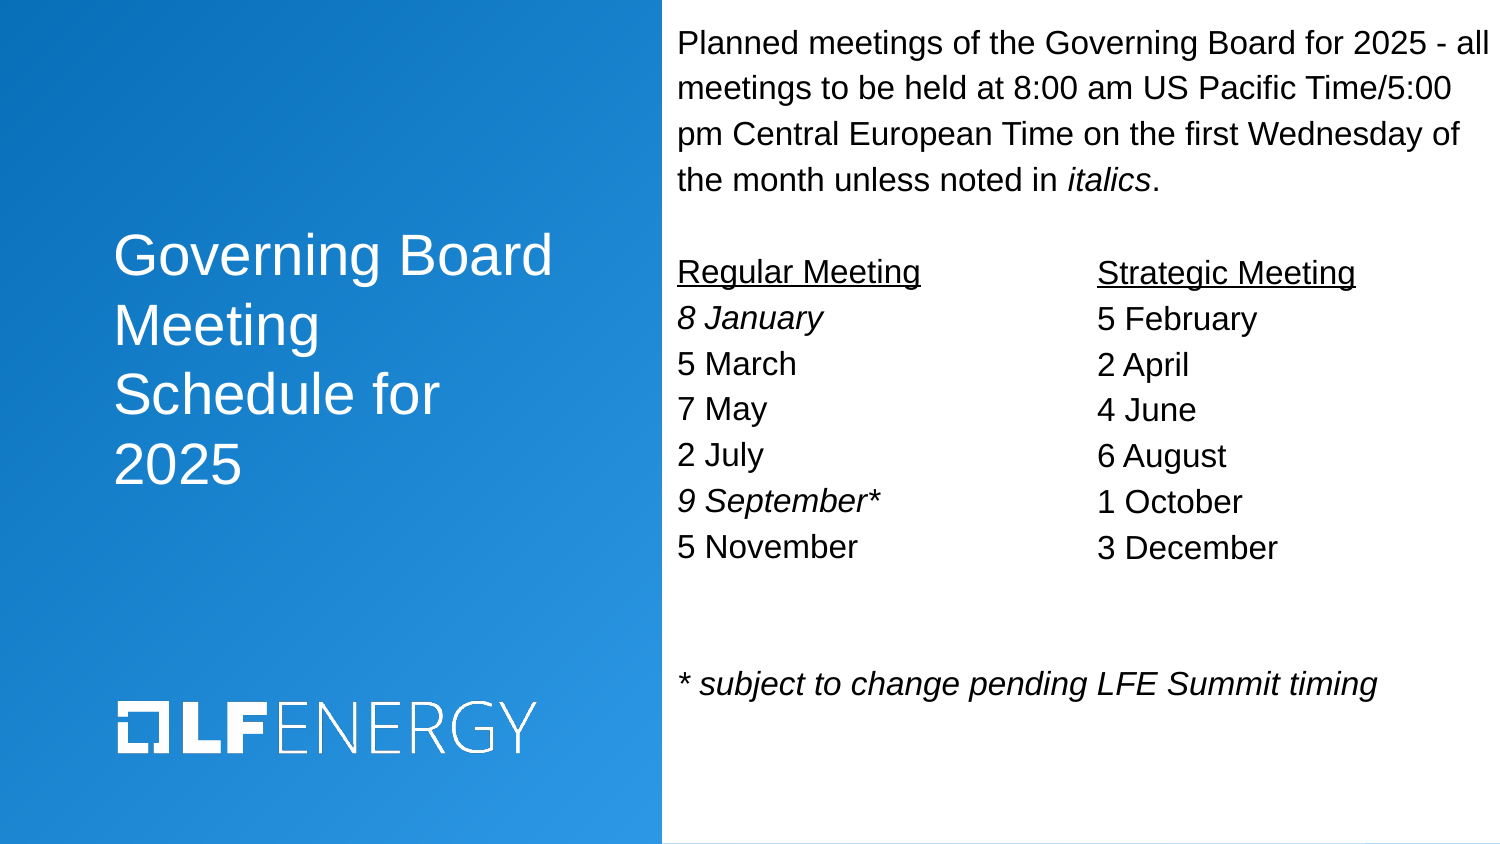

Planned meetings of the Governing Board for 2025 - all meetings to be held at 8:00 am US Pacific Time/5:00 pm Central European Time on the first Wednesday of the month unless noted in italics.

Regular Meeting
8 January
5 March
7 May
2 July
9 September*
5 November

* subject to change pending LFE Summit timing
# Governing Board Meeting Schedule for 2025
Strategic Meeting
5 February
2 April
4 June
6 August
1 October
3 December